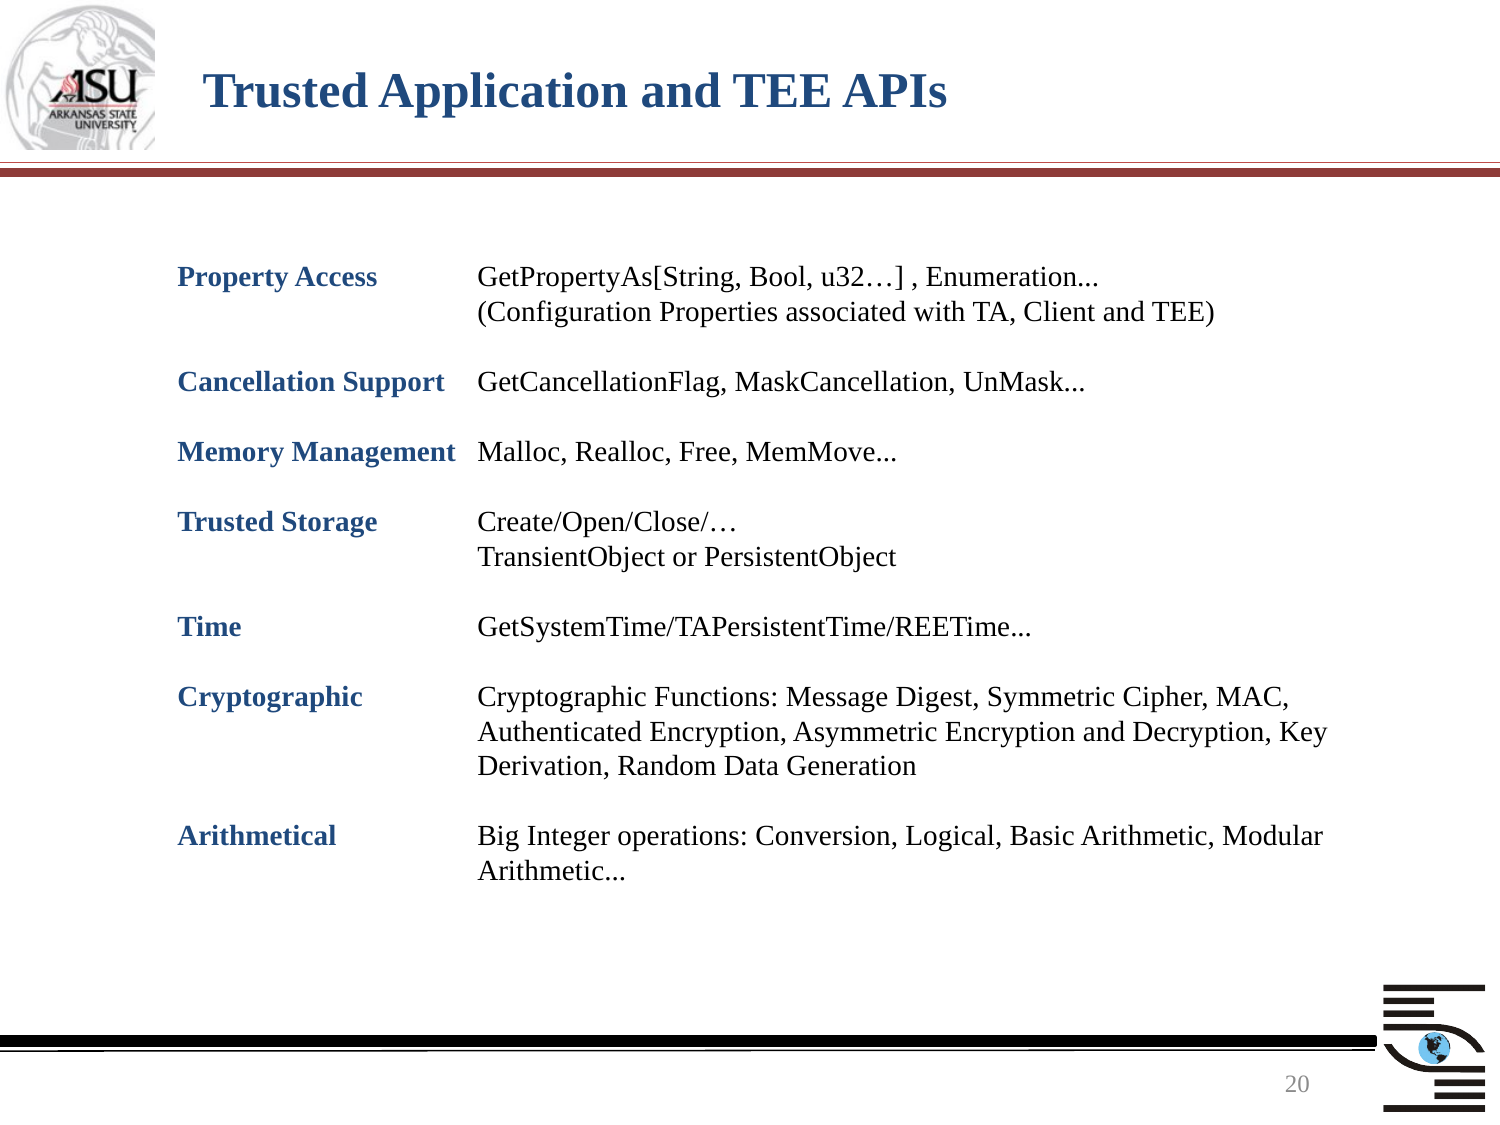

# ﻿Trusted Application and TEE APIs
﻿Property Access 	GetPropertyAs[String, Bool, u32…] , Enumeration...
		(Configuration Properties associated with TA, Client and TEE)

Cancellation Support 	GetCancellationFlag, MaskCancellation, UnMask...

Memory Management 	Malloc, Realloc, Free, MemMove...

Trusted Storage 	Create/Open/Close/…
		TransientObject or PersistentObject

Time 		GetSystemTime/TAPersistentTime/REETime...

Cryptographic 	Cryptographic Functions: Message Digest, Symmetric Cipher, MAC, 			Authenticated Encryption, Asymmetric Encryption and Decryption, Key 			Derivation, Random Data Generation

Arithmetical 	Big Integer operations: Conversion, Logical, Basic Arithmetic, Modular 			Arithmetic...
20